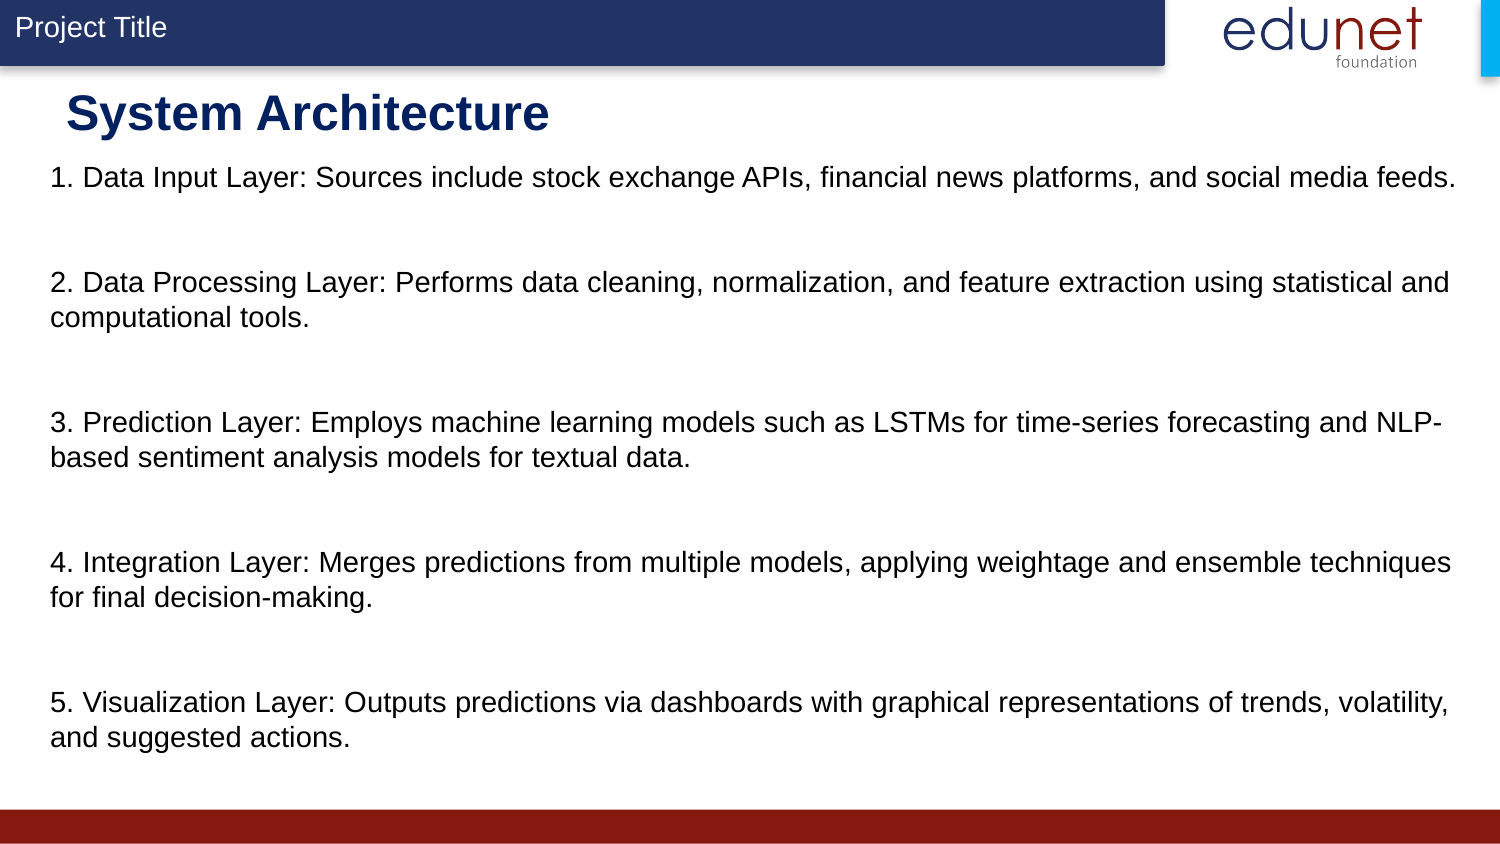

# System Architecture
1. Data Input Layer: Sources include stock exchange APIs, financial news platforms, and social media feeds.

2. Data Processing Layer: Performs data cleaning, normalization, and feature extraction using statistical and computational tools.

3. Prediction Layer: Employs machine learning models such as LSTMs for time-series forecasting and NLP-based sentiment analysis models for textual data.

4. Integration Layer: Merges predictions from multiple models, applying weightage and ensemble techniques for final decision-making.

5. Visualization Layer: Outputs predictions via dashboards with graphical representations of trends, volatility, and suggested actions.